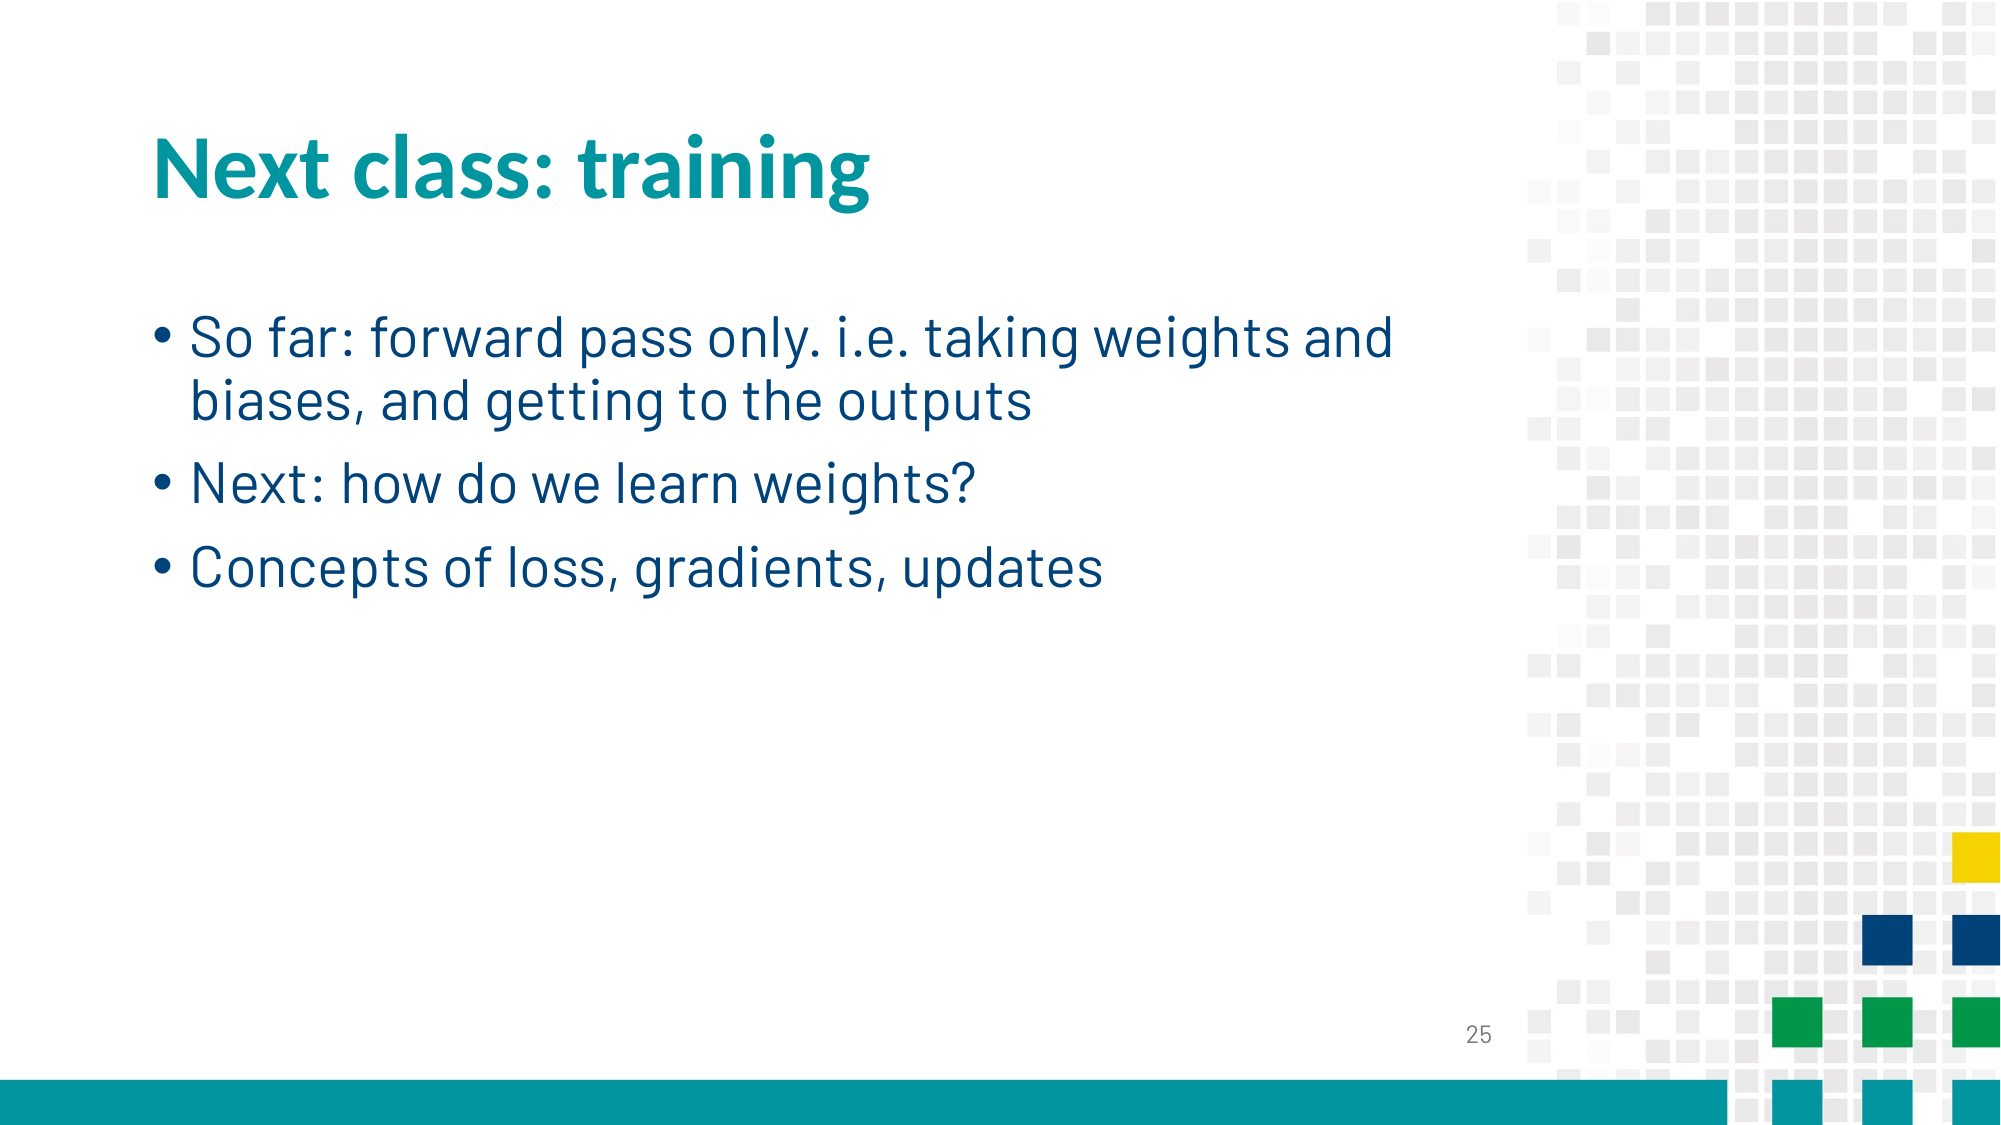

# Next class: training
So far: forward pass only. i.e. taking weights and biases, and getting to the outputs
Next: how do we learn weights?
Concepts of loss, gradients, updates
25